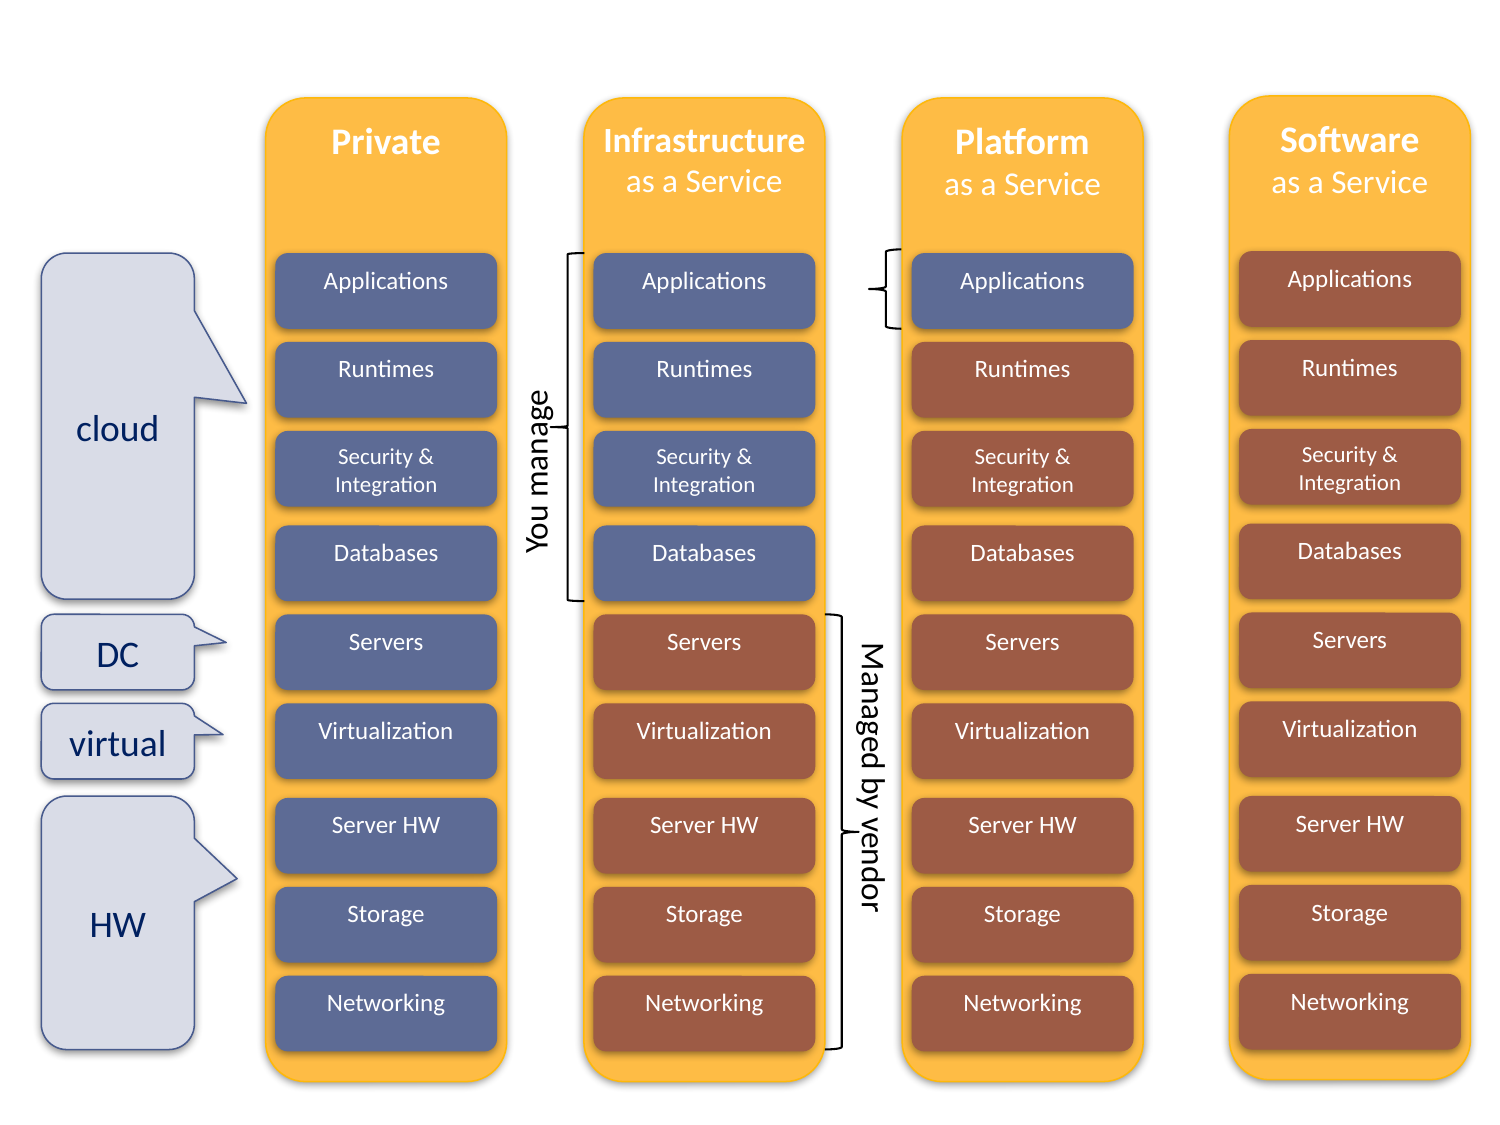

# Service-oriented Computing
Software
as a Service
Applications
Runtimes
Security & Integration
Databases
Servers
Virtualization
Server HW
Storage
Networking
Private

Applications
Runtimes
Security & Integration
Databases
Servers
Virtualization
Server HW
Storage
Networking
Infrastructure
as a Service

Applications
You manage
Runtimes
Security & Integration
Databases
Servers

Managed by vendor
Virtualization
Server HW
Storage
Networking
Platform
as a Service

Applications
Runtimes
Security & Integration
Databases
Servers
Virtualization
Server HW
Storage
Networking
cloud
DC
virtual
HW